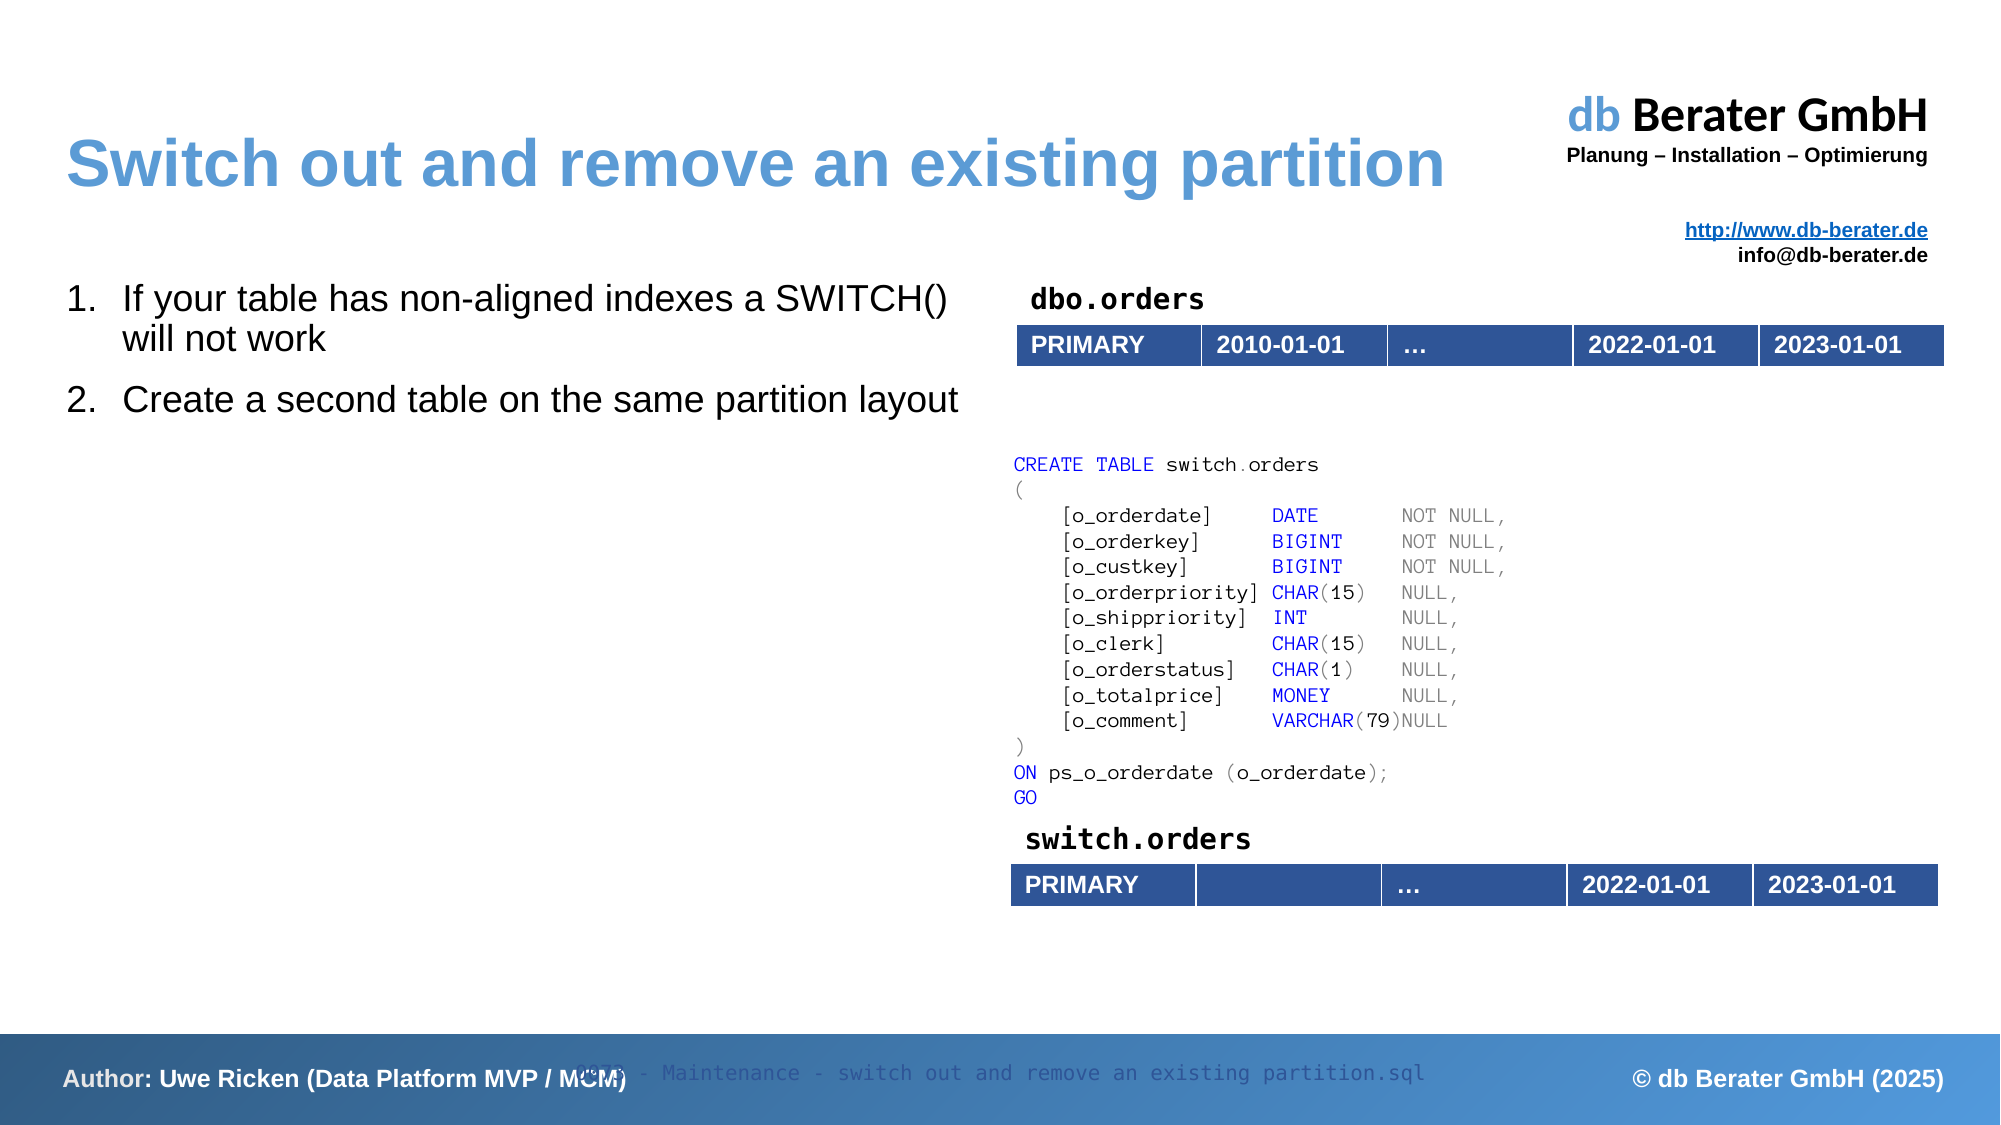

# Switch out and remove an existing partition
If your table has non-aligned indexes a SWITCH() will not work
Create a second table on the same partition layout

dbo.orders
| PRIMARY | 2010-01-01 | … | 2022-01-01 | 2023-01-01 |
| --- | --- | --- | --- | --- |
CREATE TABLE switch.orders
(
    [o_orderdate]     DATE       NOT NULL,
    [o_orderkey]      BIGINT     NOT NULL,
    [o_custkey]       BIGINT     NOT NULL,
    [o_orderpriority] CHAR(15)   NULL,
    [o_shippriority]  INT        NULL,
    [o_clerk]         CHAR(15)   NULL,
    [o_orderstatus]   CHAR(1)    NULL,
    [o_totalprice]    MONEY      NULL,
    [o_comment]       VARCHAR(79)NULL
)
ON ps_o_orderdate (o_orderdate);
GO
switch.orders
| PRIMARY |  | … | 2022-01-01 | 2023-01-01 |
| --- | --- | --- | --- | --- |
0073 - Maintenance - switch out and remove an existing partition.sql